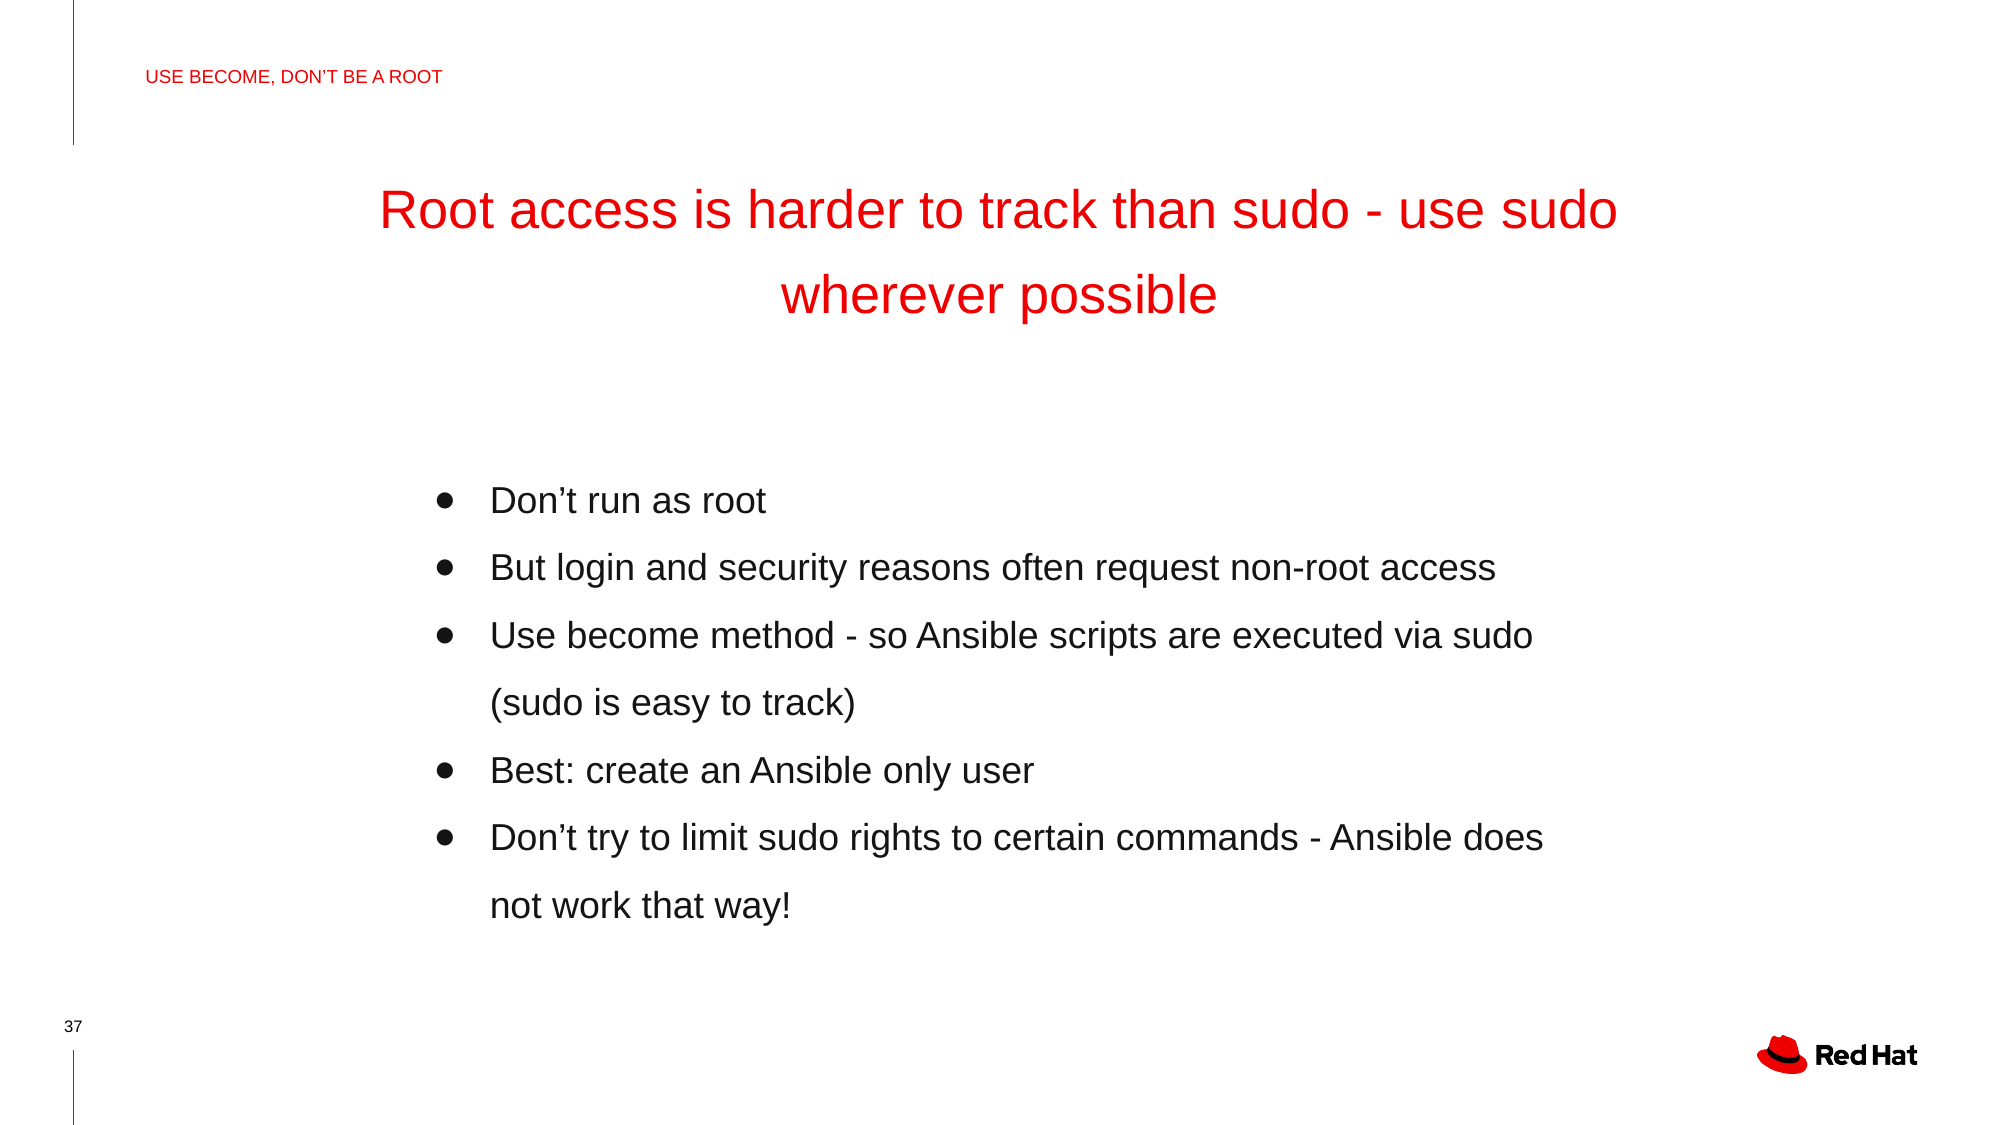

USE BECOME, DON’T BE A ROOT
# Root access is harder to track than sudo - use sudo wherever possible
Don’t run as root
But login and security reasons often request non-root access
Use become method - so Ansible scripts are executed via sudo (sudo is easy to track)
Best: create an Ansible only user
Don’t try to limit sudo rights to certain commands - Ansible does not work that way!

37